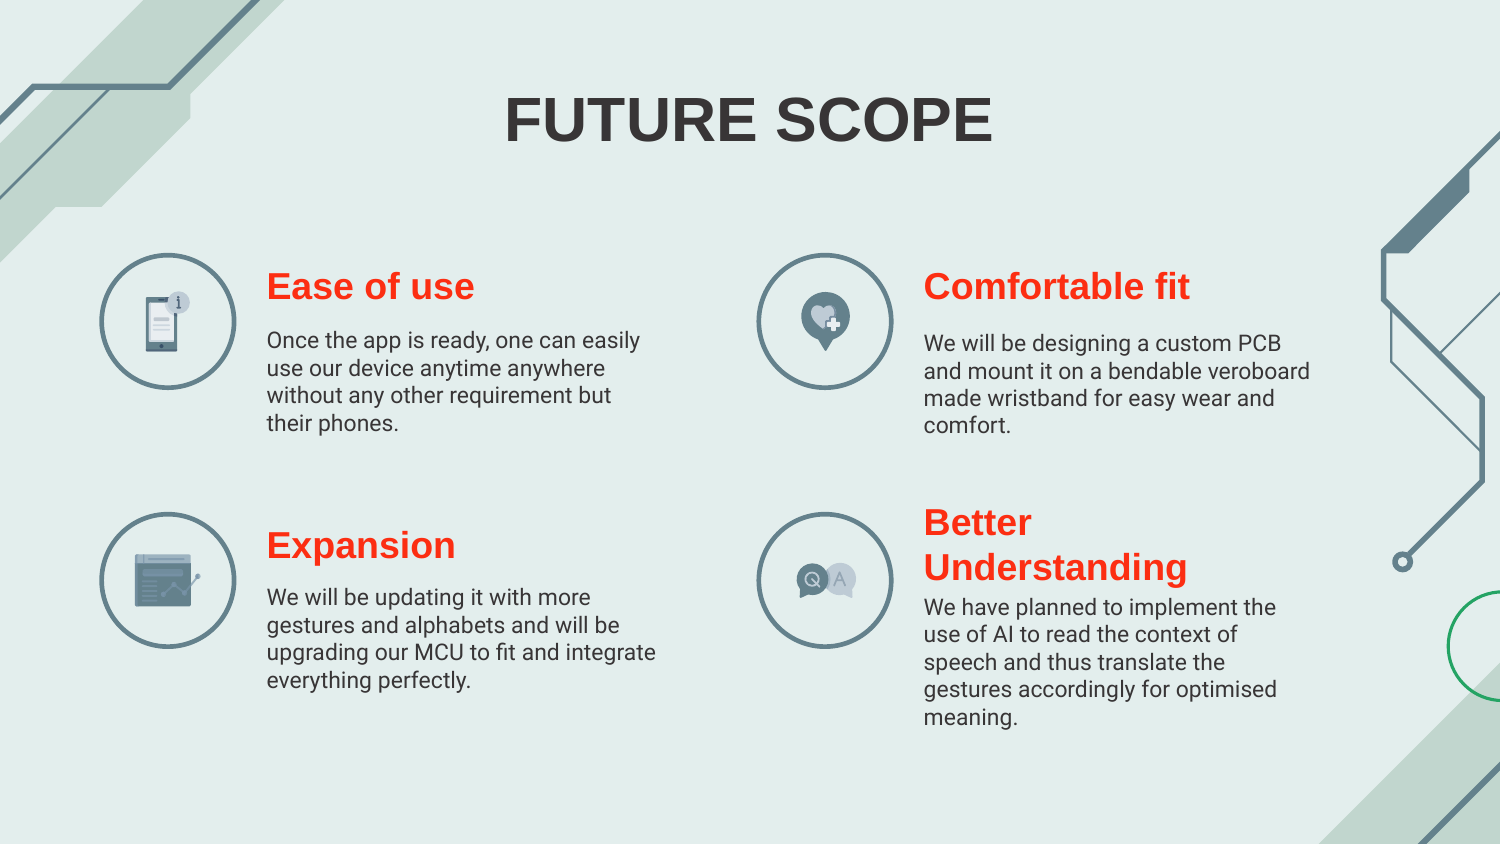

# FUTURE SCOPE
Ease of use
Comfortable fit

Once the app is ready, one can easily use our device anytime anywhere without any other requirement but their phones.
We will be designing a custom PCB and mount it on a bendable veroboard made wristband for easy wear and comfort.
Better
Understanding
Expansion

We will be updating it with more gestures and alphabets and will be upgrading our MCU to fit and integrate everything perfectly.
We have planned to implement the use of AI to read the context of speech and thus translate the gestures accordingly for optimised meaning.